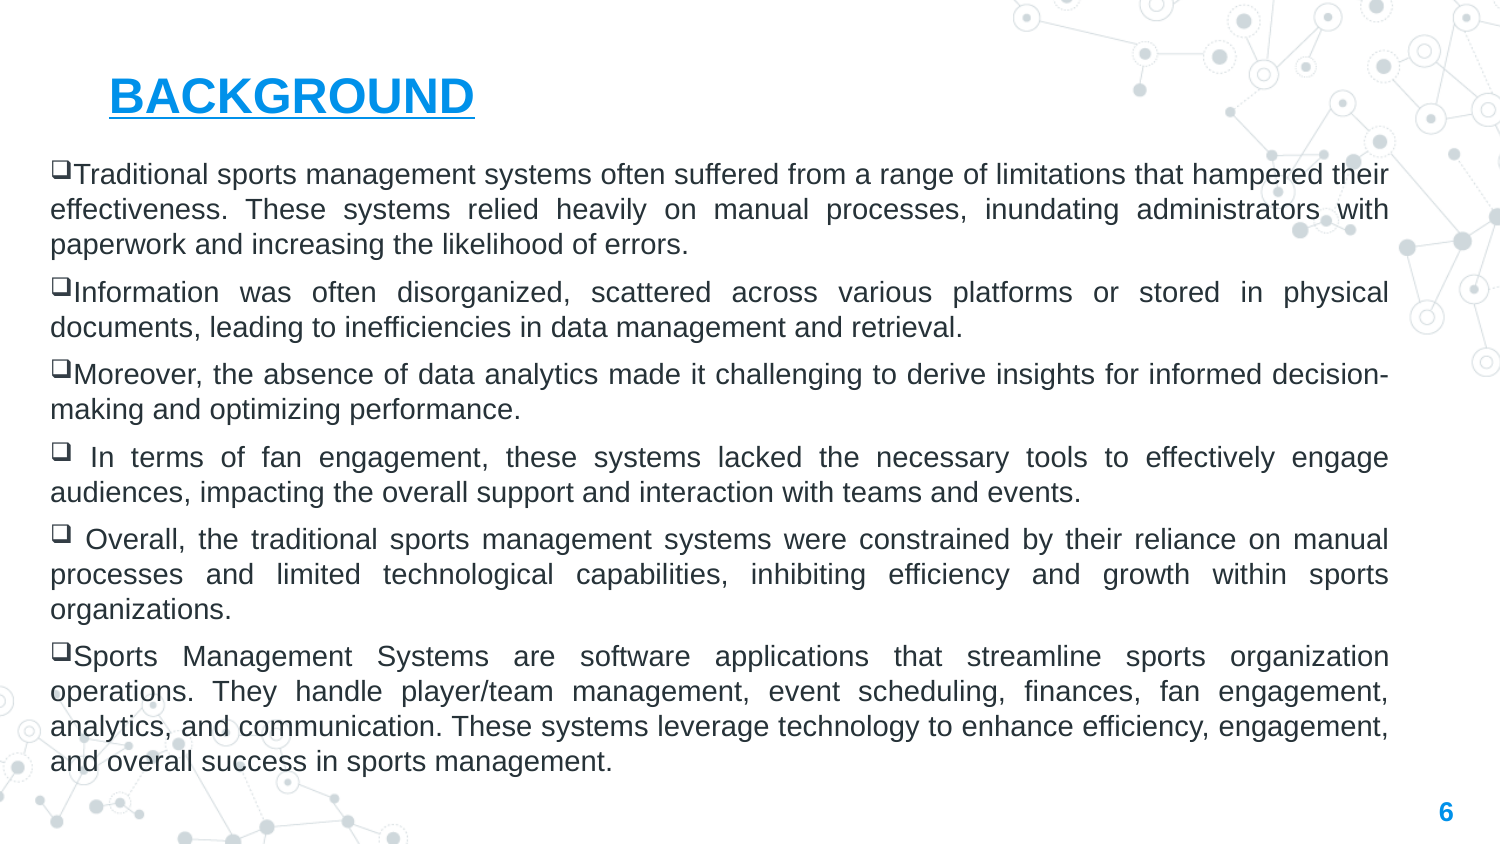

# BACKGROUND
Traditional sports management systems often suffered from a range of limitations that hampered their effectiveness. These systems relied heavily on manual processes, inundating administrators with paperwork and increasing the likelihood of errors.
Information was often disorganized, scattered across various platforms or stored in physical documents, leading to inefficiencies in data management and retrieval.
Moreover, the absence of data analytics made it challenging to derive insights for informed decision-making and optimizing performance.
 In terms of fan engagement, these systems lacked the necessary tools to effectively engage audiences, impacting the overall support and interaction with teams and events.
 Overall, the traditional sports management systems were constrained by their reliance on manual processes and limited technological capabilities, inhibiting efficiency and growth within sports organizations.
Sports Management Systems are software applications that streamline sports organization operations. They handle player/team management, event scheduling, finances, fan engagement, analytics, and communication. These systems leverage technology to enhance efficiency, engagement, and overall success in sports management.
6